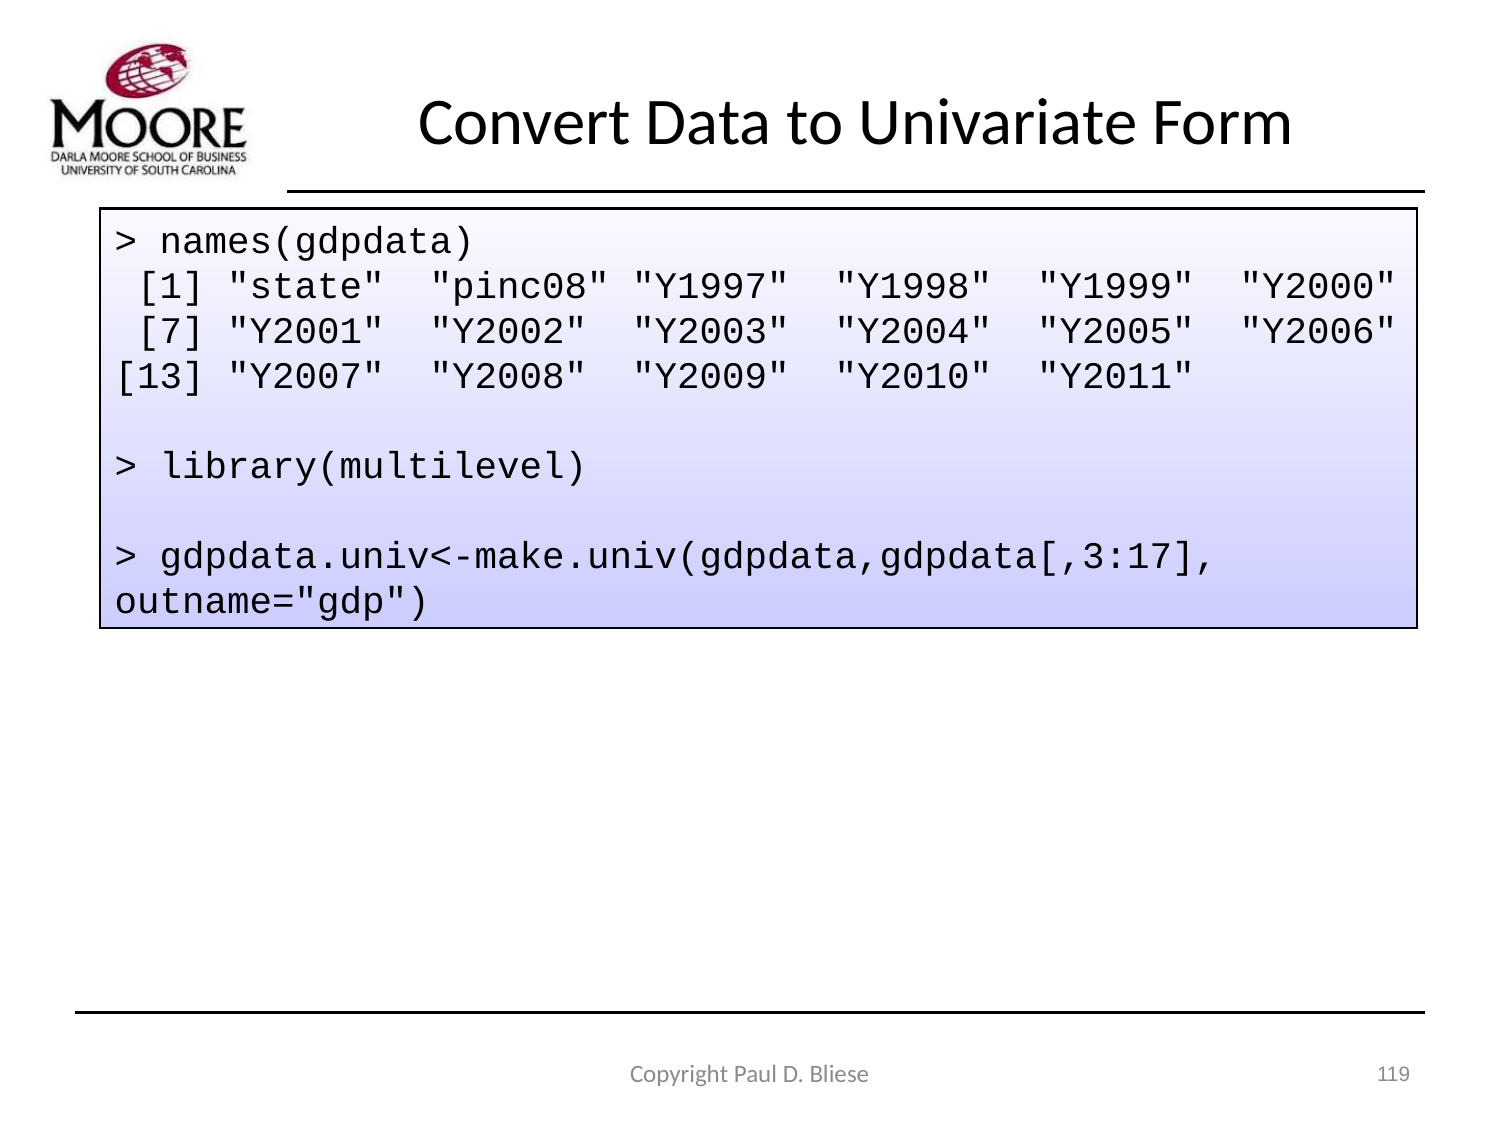

# Convert Data to Univariate Form
> names(gdpdata)
 [1] "state"  "pinc08" "Y1997"  "Y1998"  "Y1999"  "Y2000"
 [7] "Y2001"  "Y2002"  "Y2003"  "Y2004"  "Y2005"  "Y2006"
[13] "Y2007"  "Y2008"  "Y2009"  "Y2010"  "Y2011"

> library(multilevel)

> gdpdata.univ<-make.univ(gdpdata,gdpdata[,3:17],
outname="gdp")
Copyright Paul D. Bliese
119